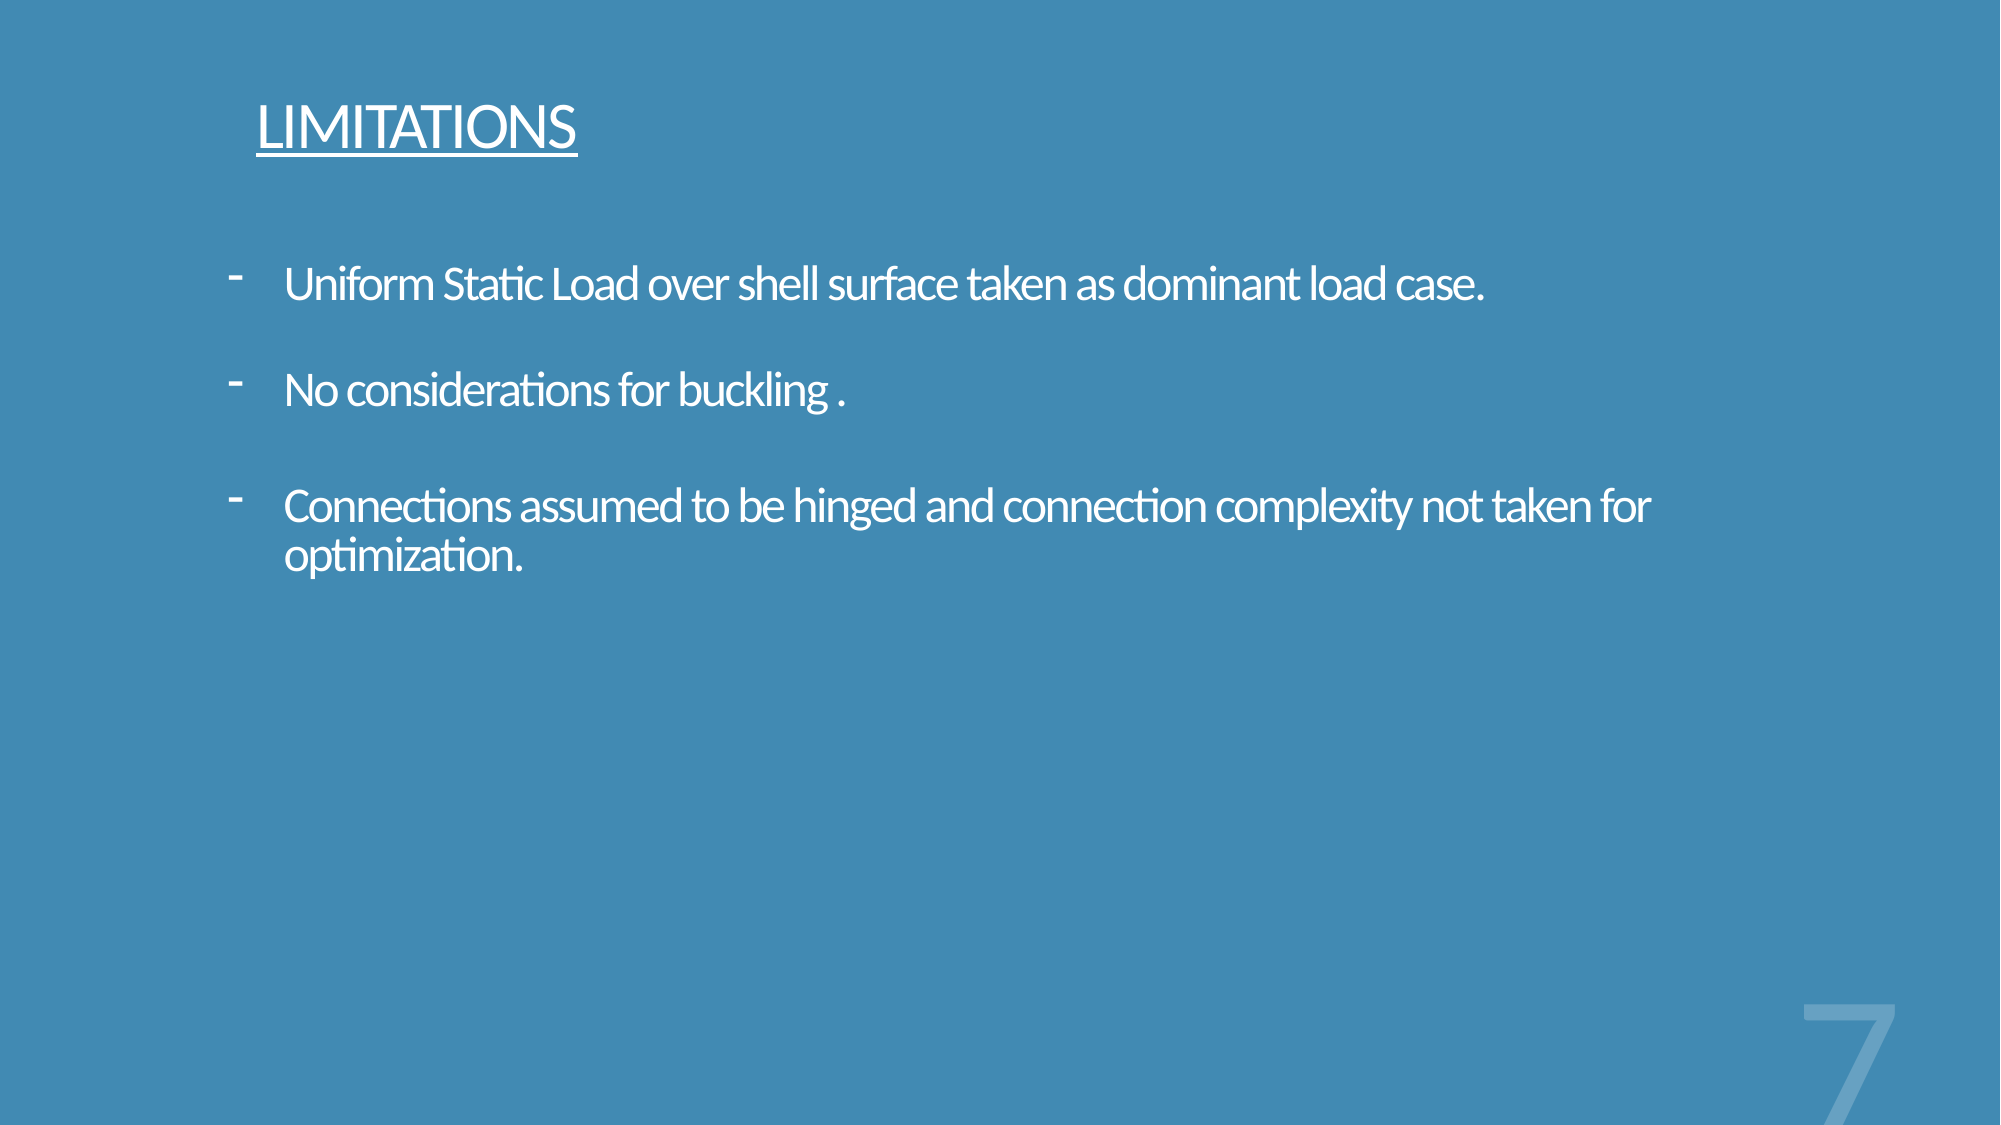

# LIMITATIONS
Uniform Static Load over shell surface taken as dominant load case.

No considerations for buckling .

Connections assumed to be hinged and connection complexity not taken for optimization.

7